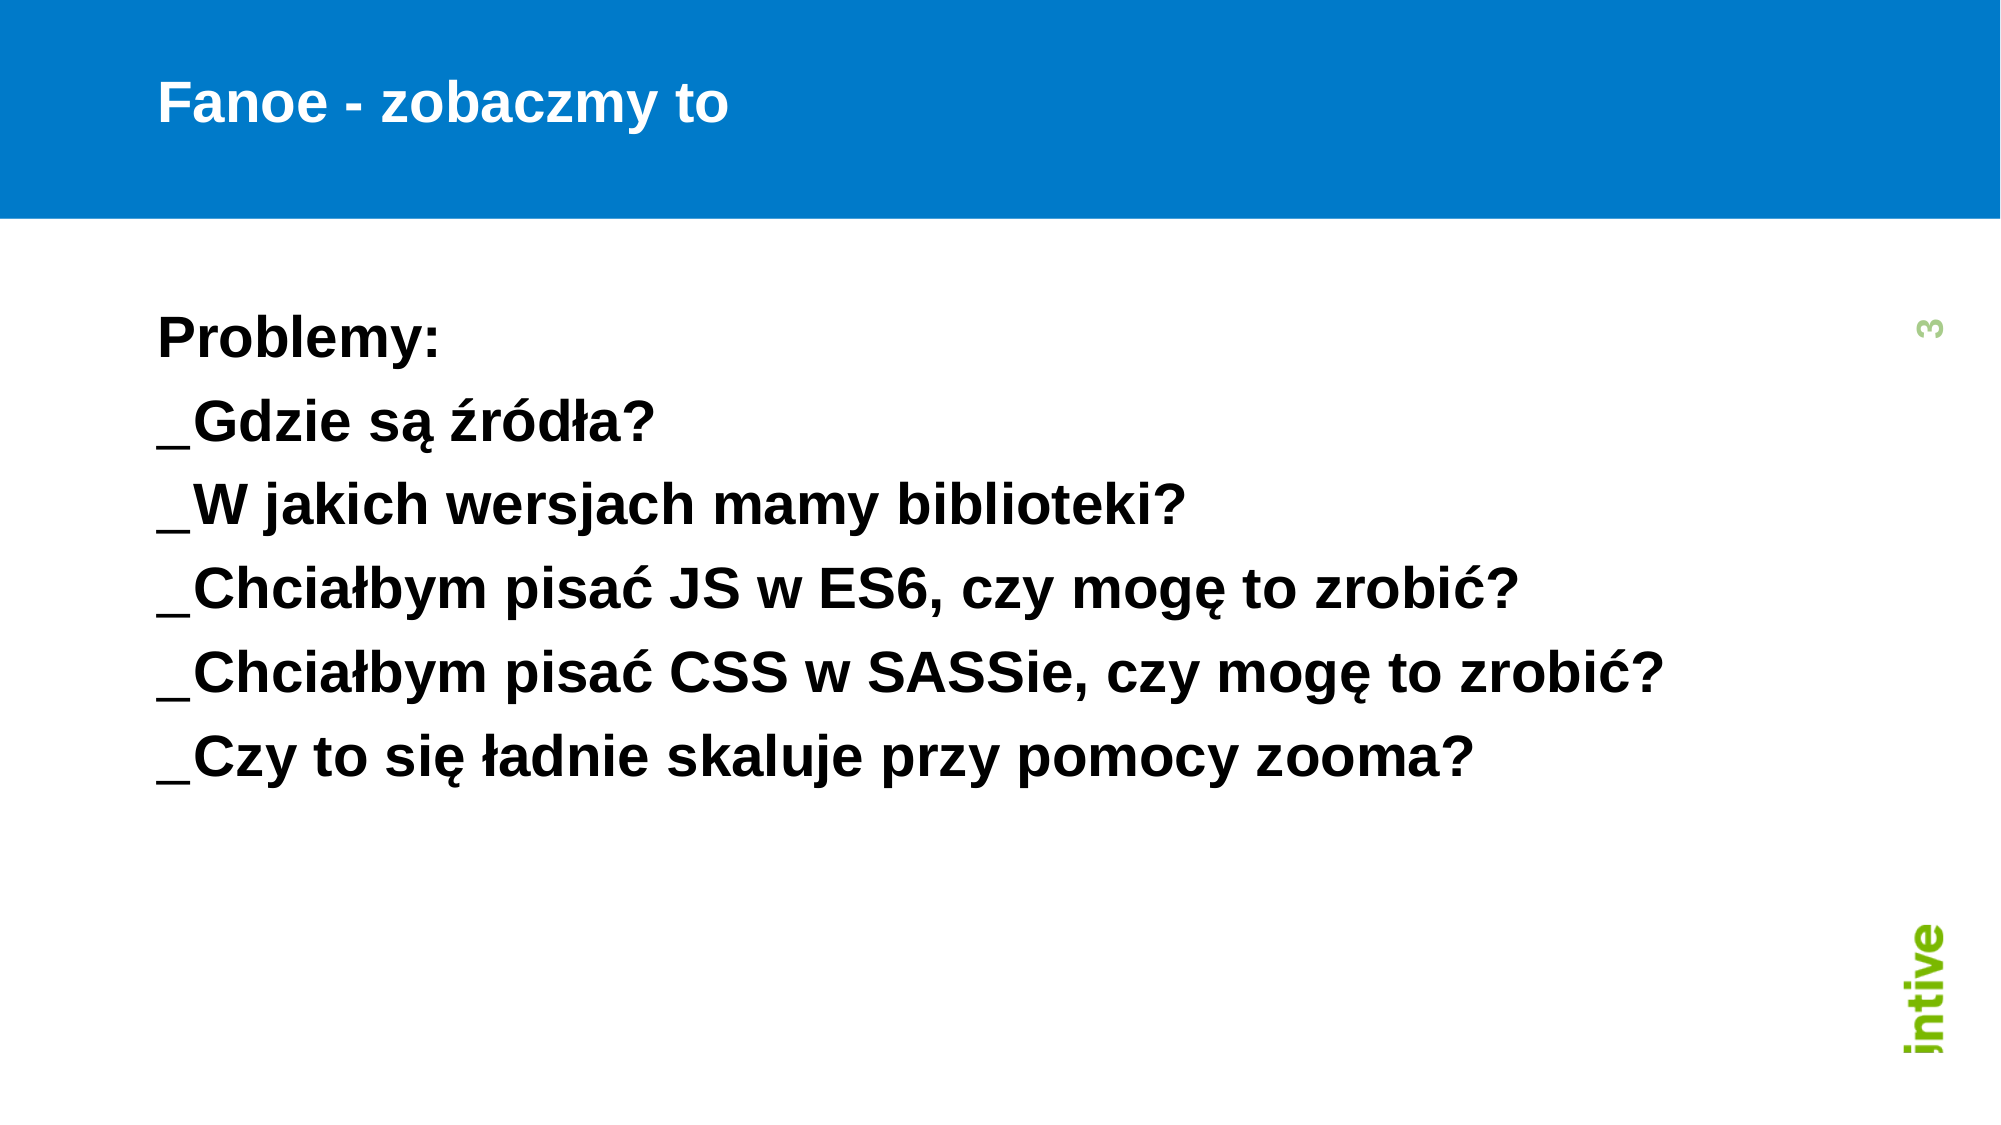

# Fanoe - zobaczmy to
Problemy:
Gdzie są źródła?
W jakich wersjach mamy biblioteki?
Chciałbym pisać JS w ES6, czy mogę to zrobić?
Chciałbym pisać CSS w SASSie, czy mogę to zrobić?
Czy to się ładnie skaluje przy pomocy zooma?

3